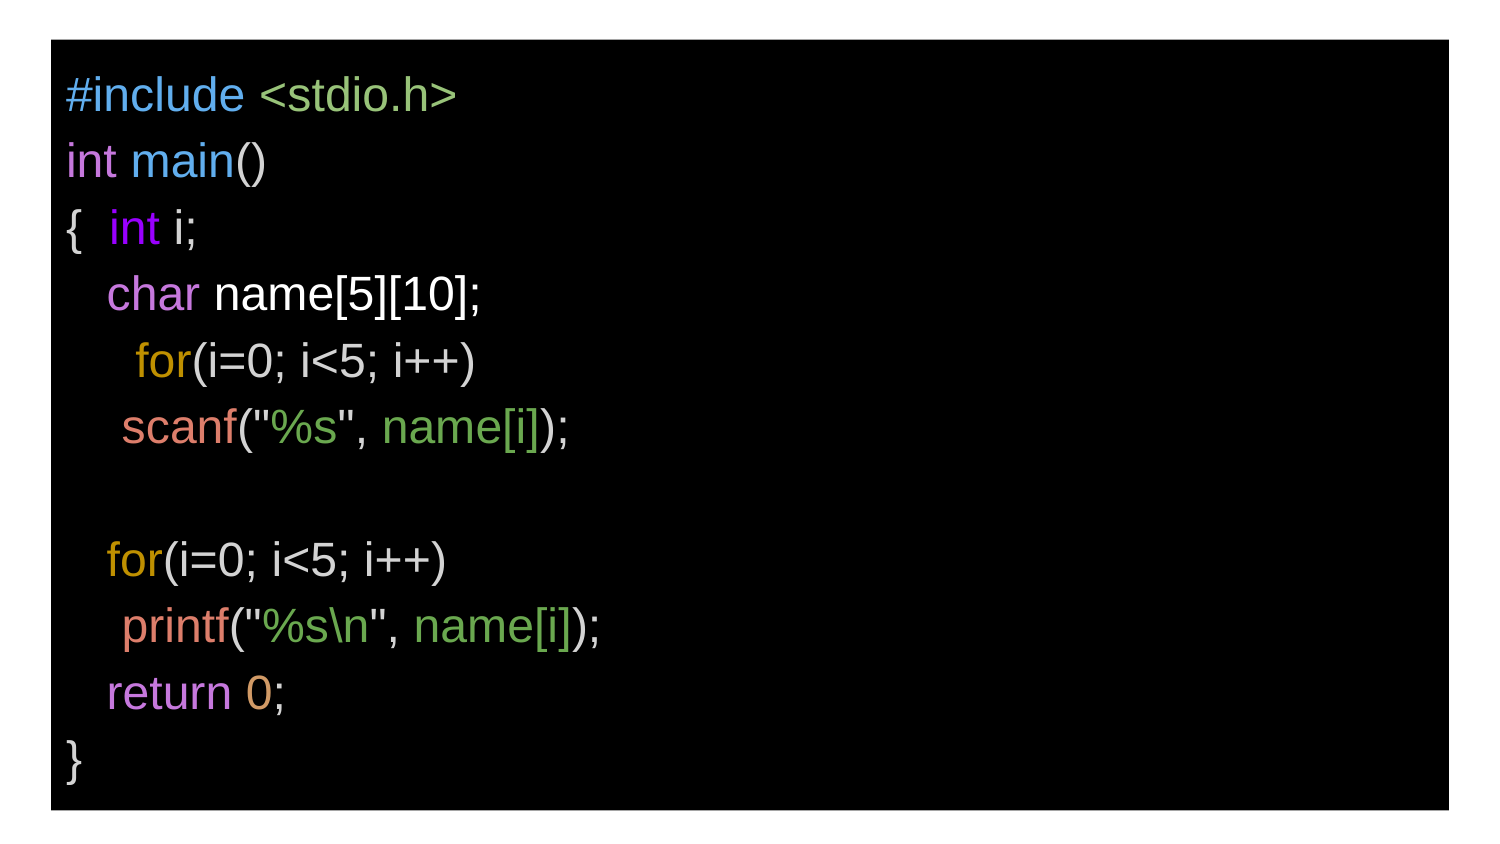

#include <stdio.h>
int main()
{  int i;
   char name[5][10];
for(i=0; i<5; i++)
   		scanf("%s", name[i]);

   for(i=0; i<5; i++)
   		printf("%s\n", name[i]);
   return 0;
}
#